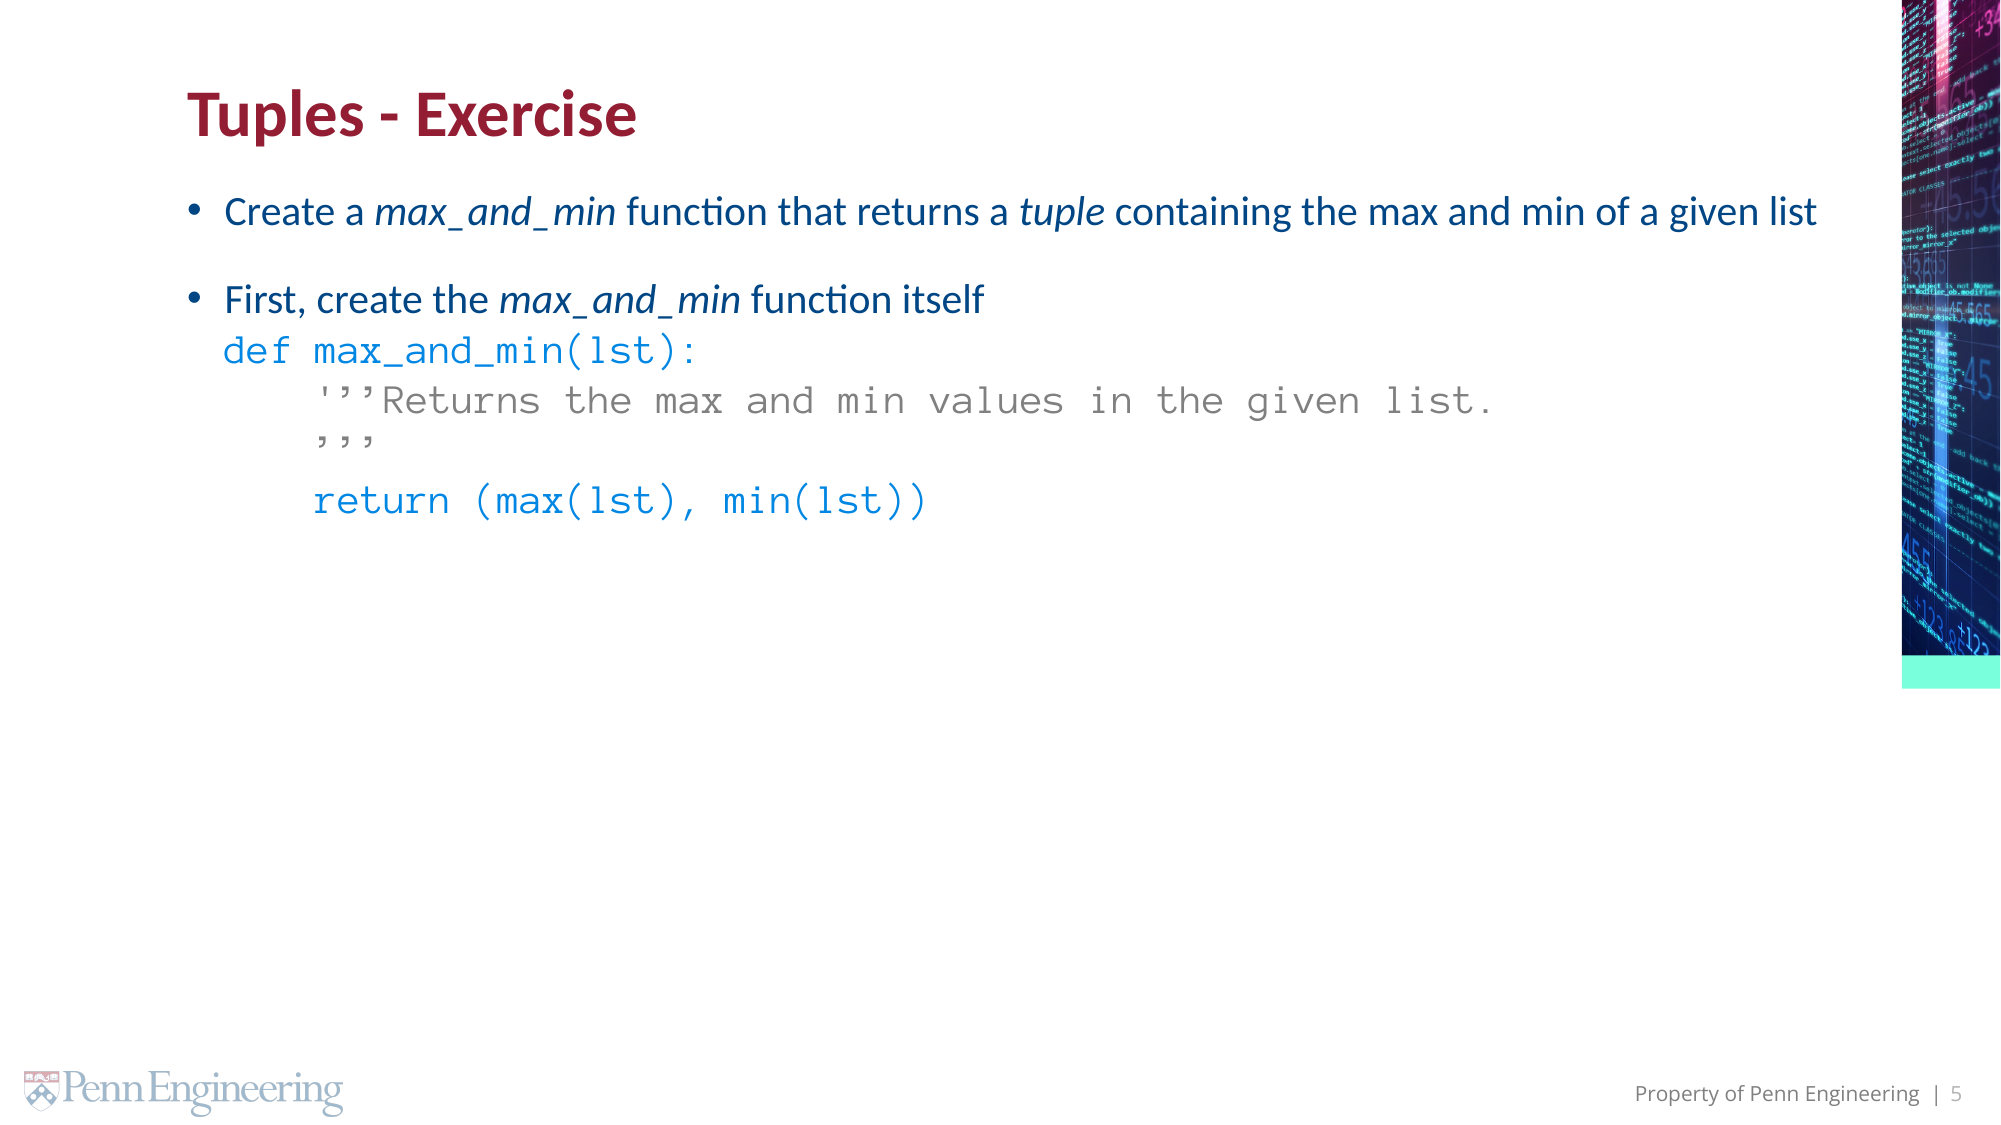

# Tuples - Exercise

Create a max_and_min function that returns a tuple containing the max and min of a given list
First, create the max_and_min function itself
def max_and_min(lst):
    '’’Returns the max and min values in the given list.
    ’’’
    return (max(lst), min(lst))
5